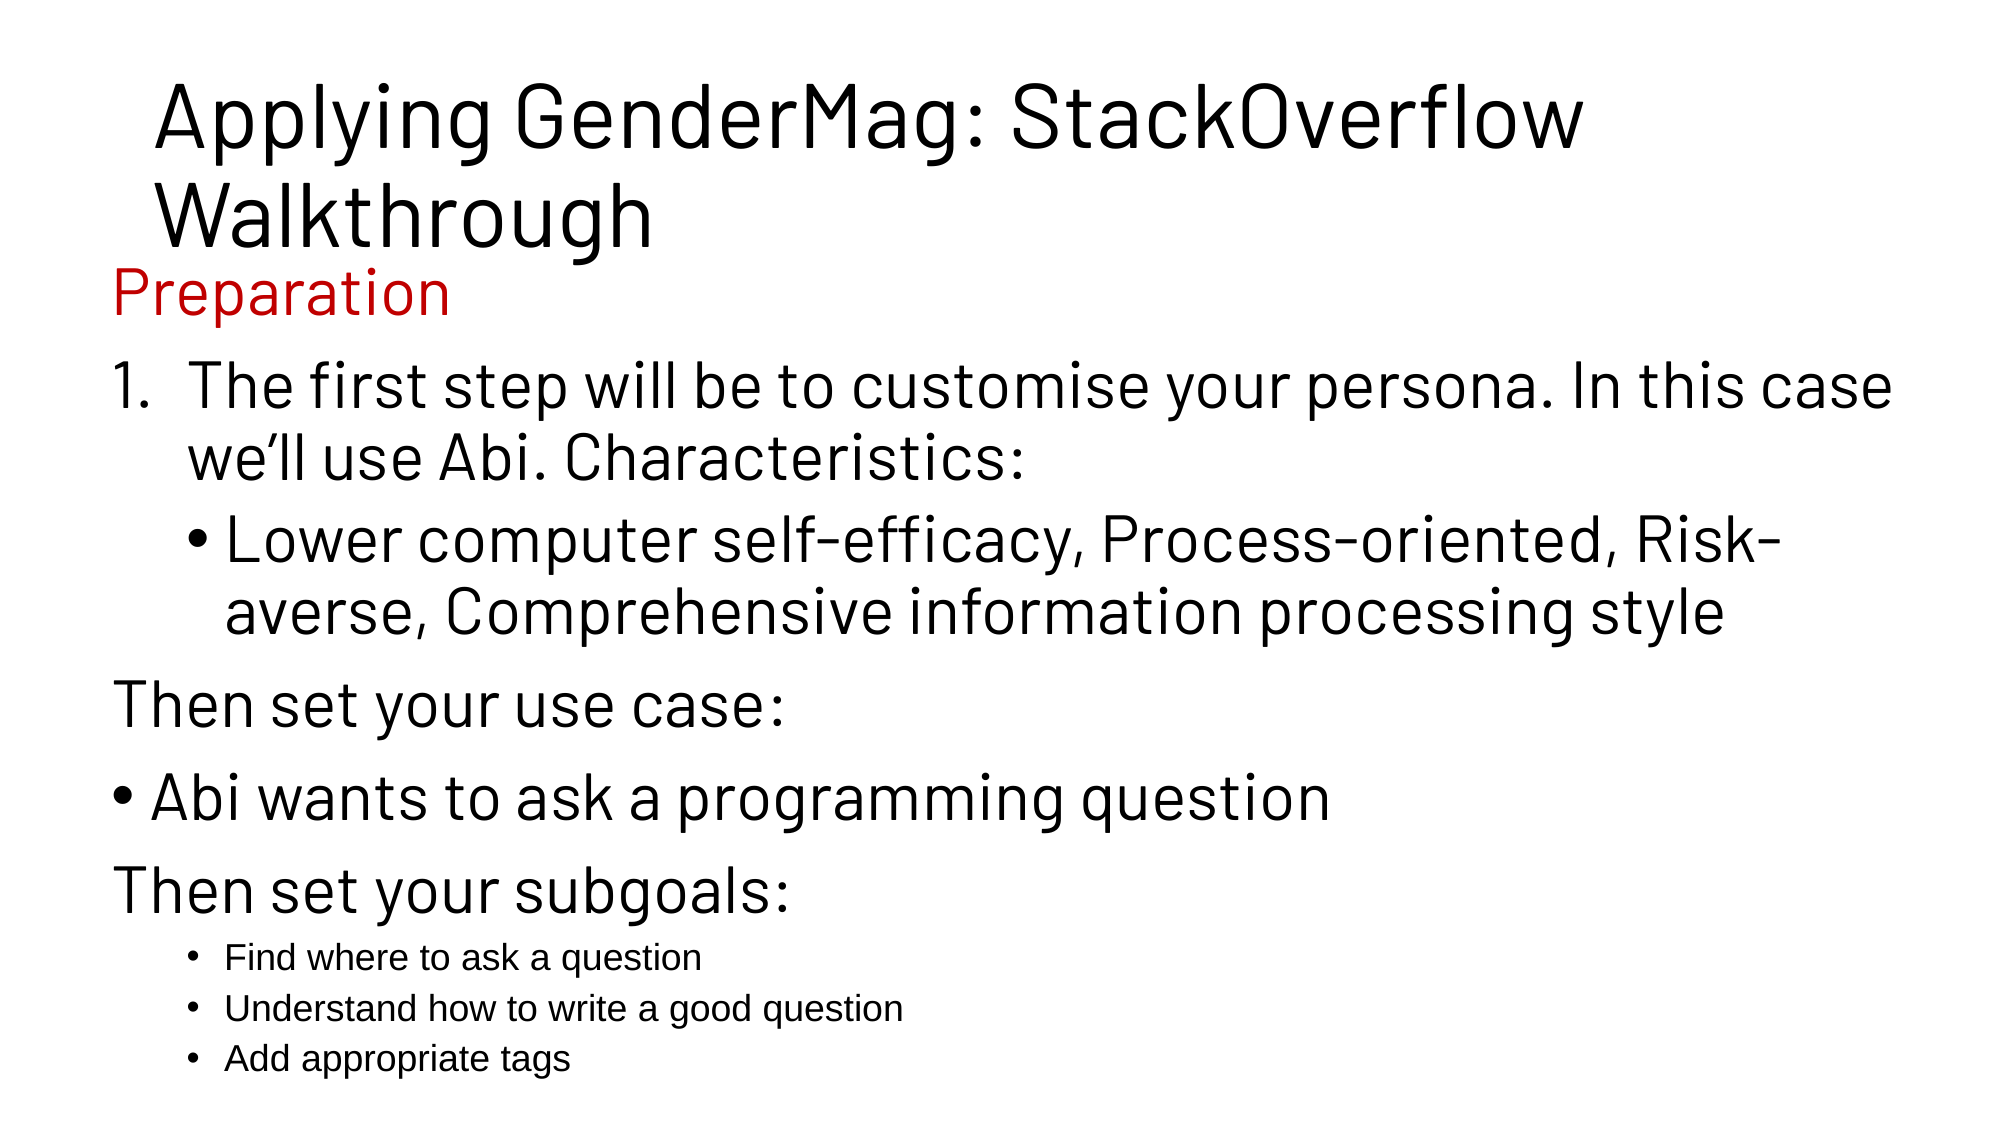

# Applying GenderMag: StackOverflow Walkthrough
Preparation
The first step will be to customise your persona. In this case we’ll use Abi. Characteristics:
Lower computer self-efficacy, Process-oriented, Risk-averse, Comprehensive information processing style
Then set your use case:
Abi wants to ask a programming question
Then set your subgoals:
Find where to ask a question
Understand how to write a good question
Add appropriate tags